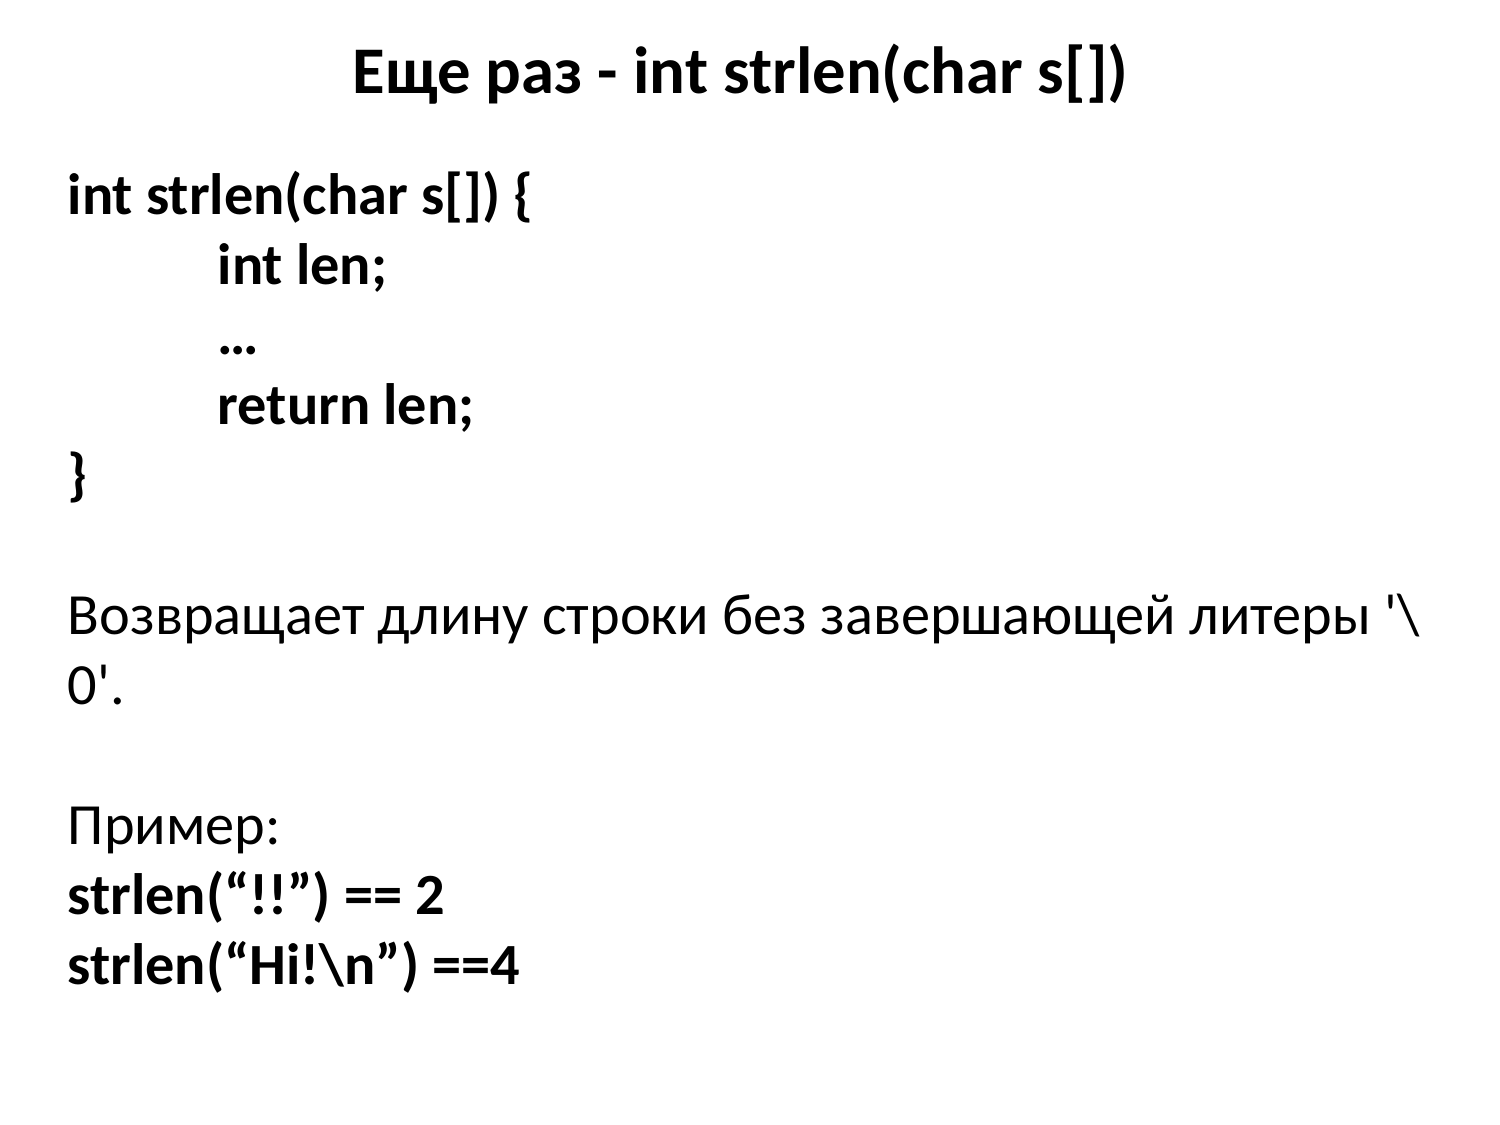

# Еще раз - int strlen(char s[])
int strlen(char s[]) {
	int len;
	…
	return len;
}

Возвращает длину строки без завершающей литеры '\0'.

Пример:
strlen(“!!”) == 2
strlen(“Hi!\n”) ==4